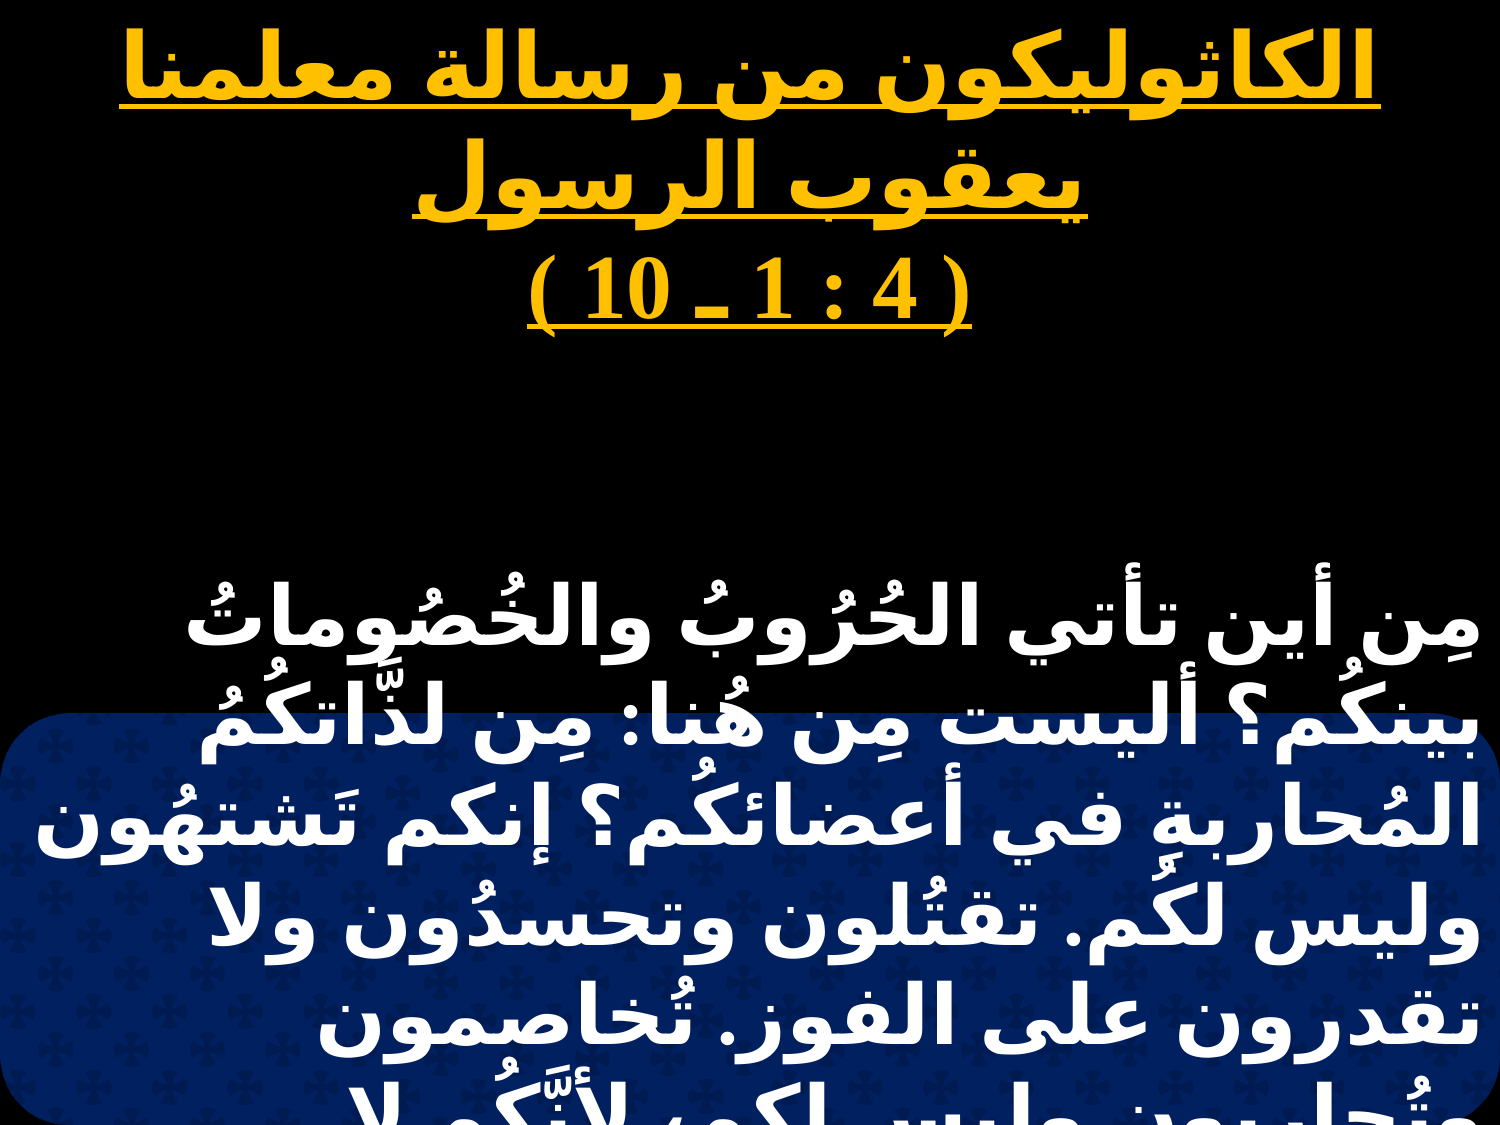

الكاثوليكون من رسالة معلمنا يعقوب الرسول
( 4 : 1 ـ 10 )
مِن أين تأتي الحُرُوبُ والخُصُوماتُ بينكُم؟ أليست مِن هُنا: مِن لذَّاتكُمُ المُحاربةِ في أعضائكُم؟ إنكم تَشتهُون وليس لكُم. تقتُلون وتحسدُون ولا تقدرون على الفوز. تُخاصمون وتُحاربون وليس لكم، لأنَّكُم لا